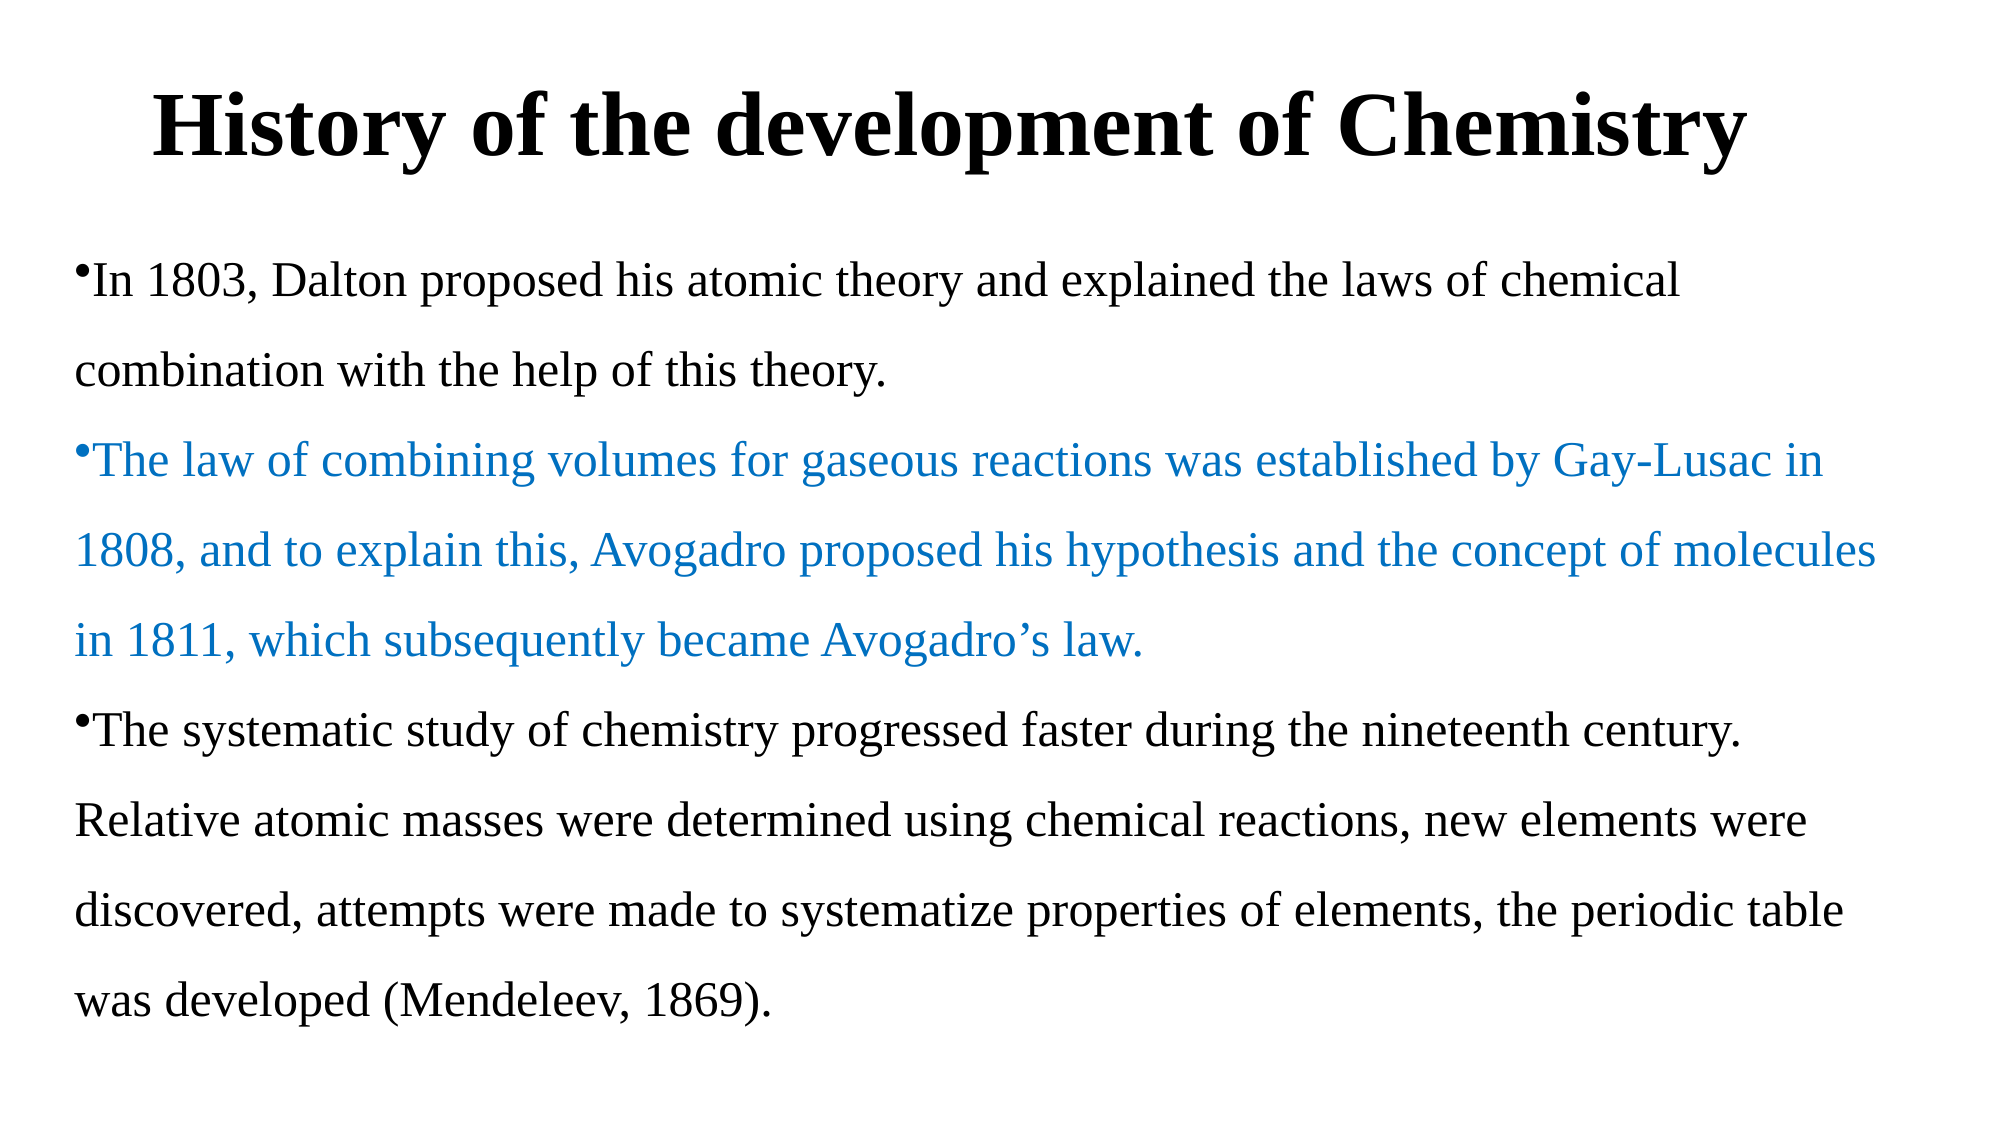

# History of the development of Chemistry
In 1803, Dalton proposed his atomic theory and explained the laws of chemical combination with the help of this theory.
The law of combining volumes for gaseous reactions was established by Gay-Lusac in 1808, and to explain this, Avogadro proposed his hypothesis and the concept of molecules in 1811, which subsequently became Avogadro’s law.
The systematic study of chemistry progressed faster during the nineteenth century. Relative atomic masses were determined using chemical reactions, new elements were discovered, attempts were made to systematize properties of elements, the periodic table was developed (Mendeleev, 1869).